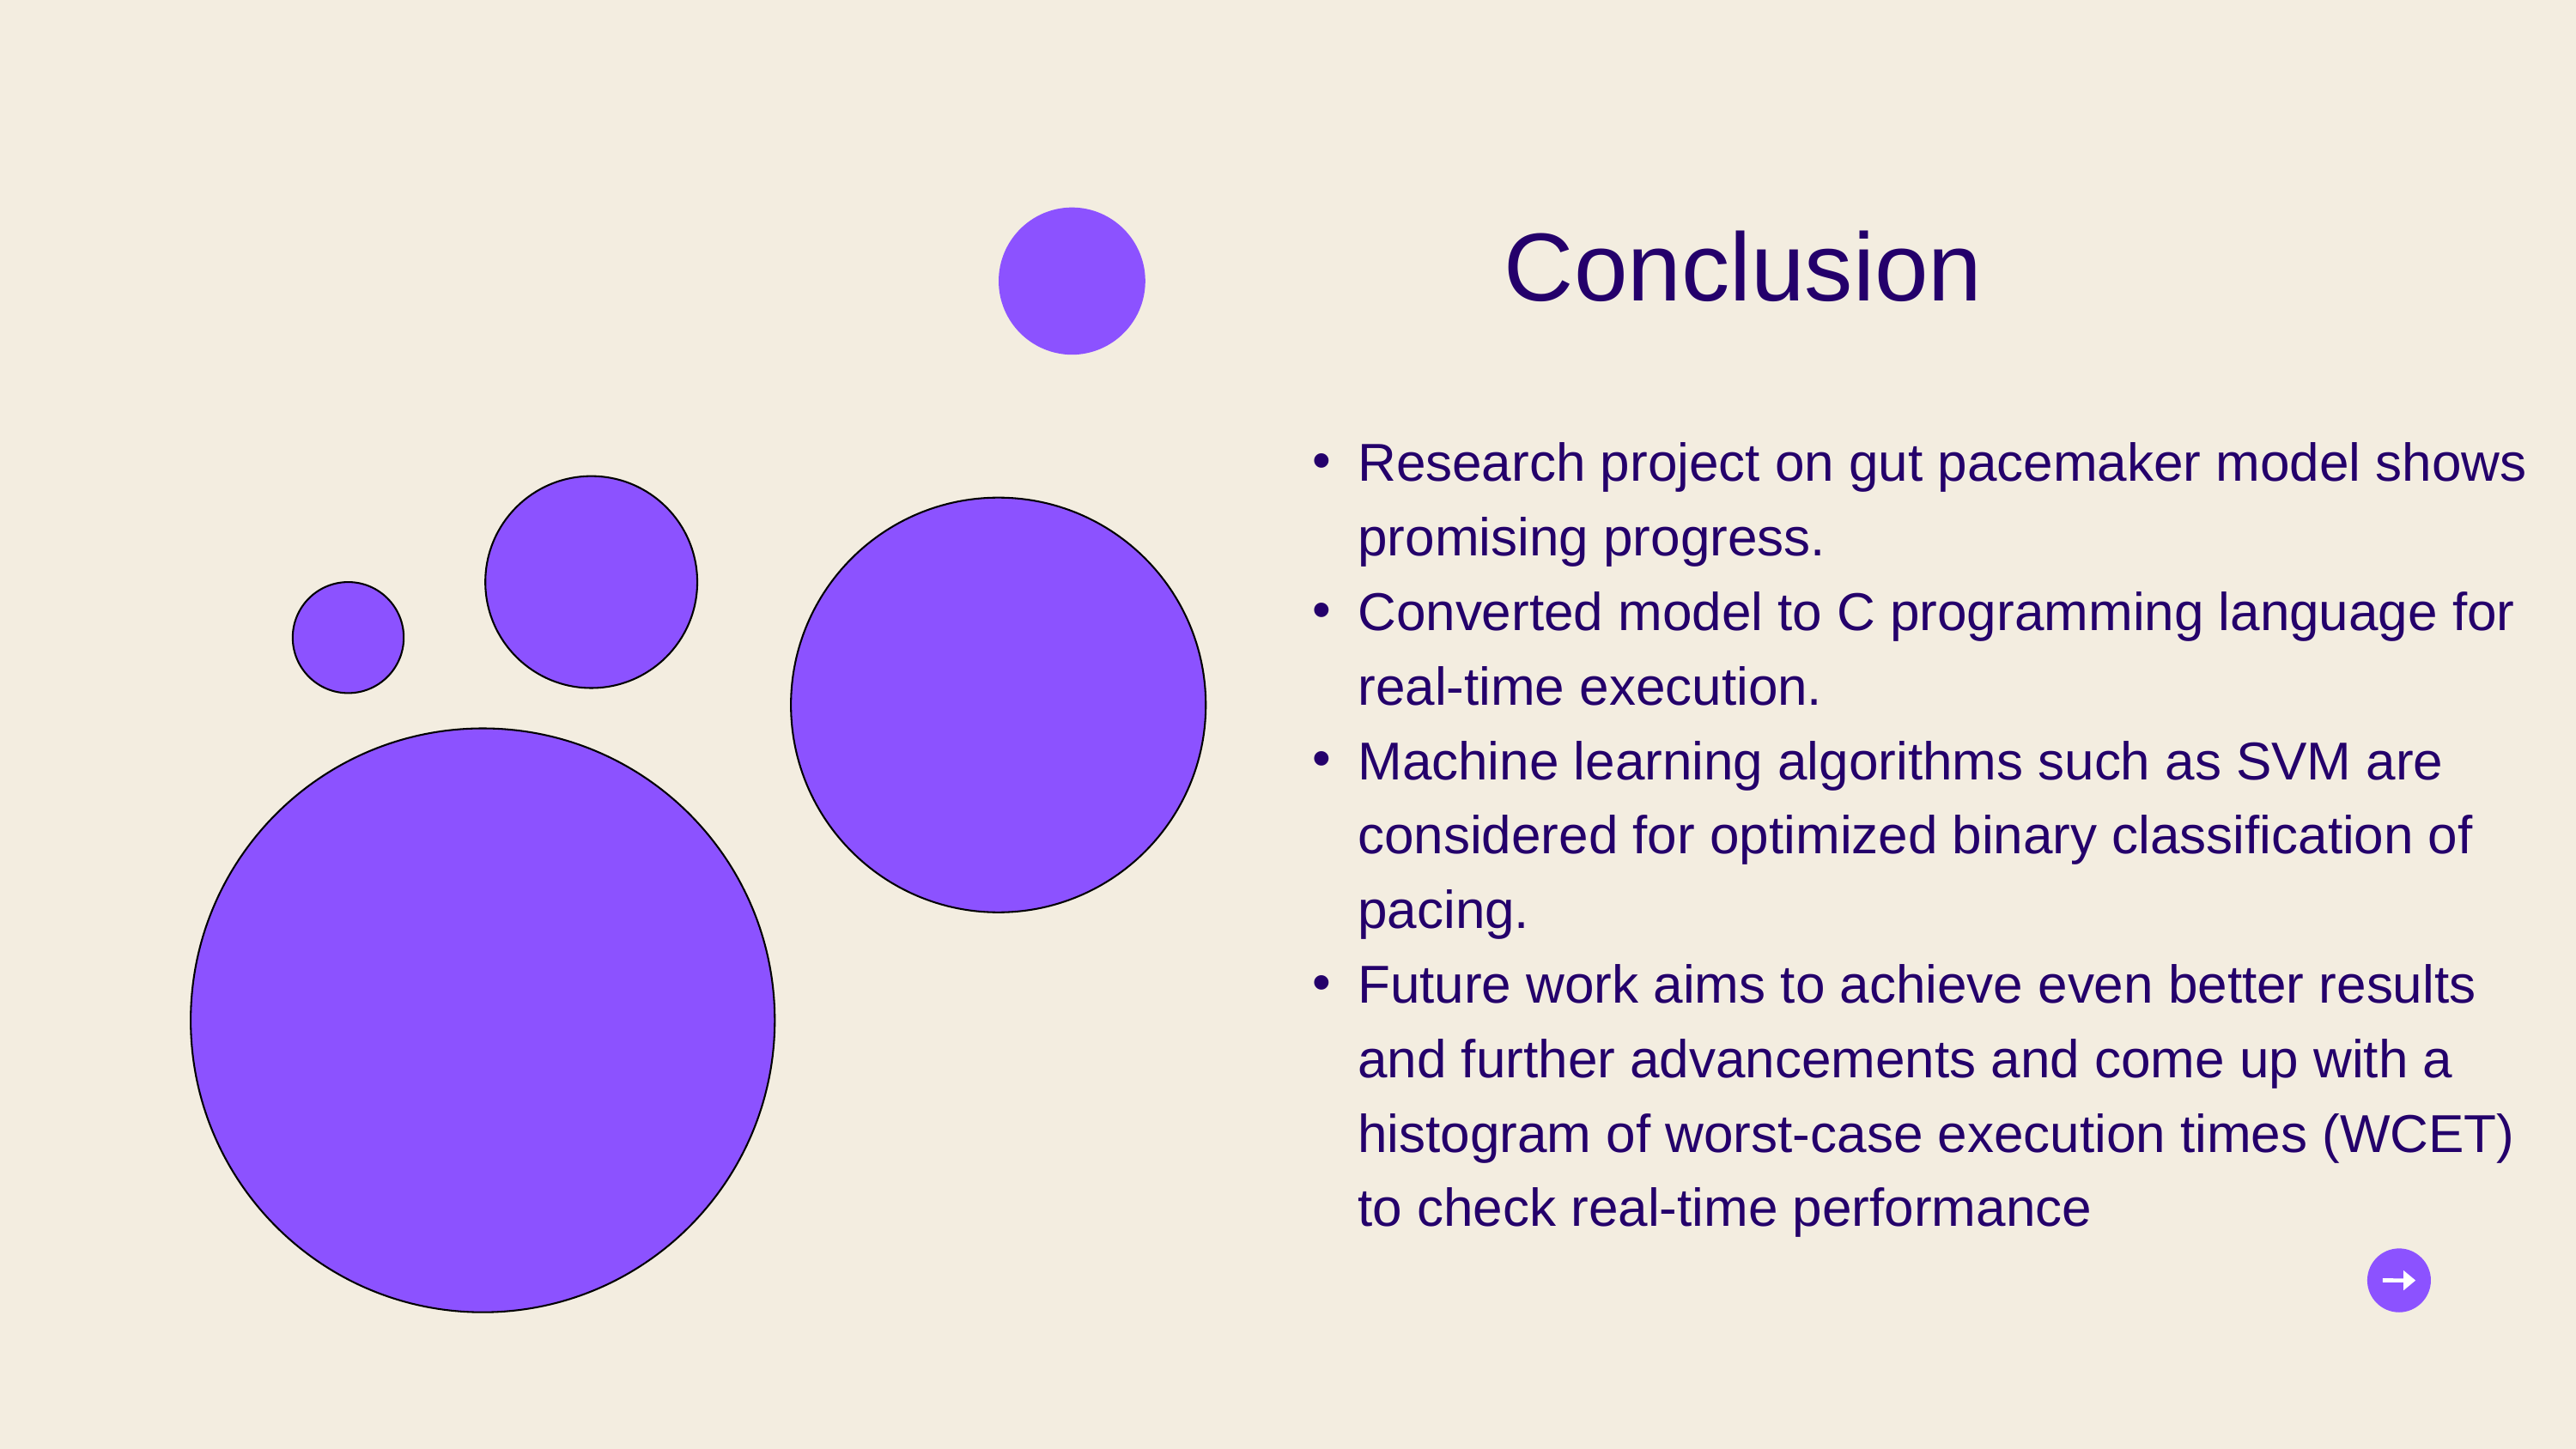

Conclusion

Research project on gut pacemaker model shows promising progress.
Converted model to C programming language for real-time execution.
Machine learning algorithms such as SVM are considered for optimized binary classification of pacing.
Future work aims to achieve even better results and further advancements and come up with a histogram of worst-case execution times (WCET) to check real-time performance